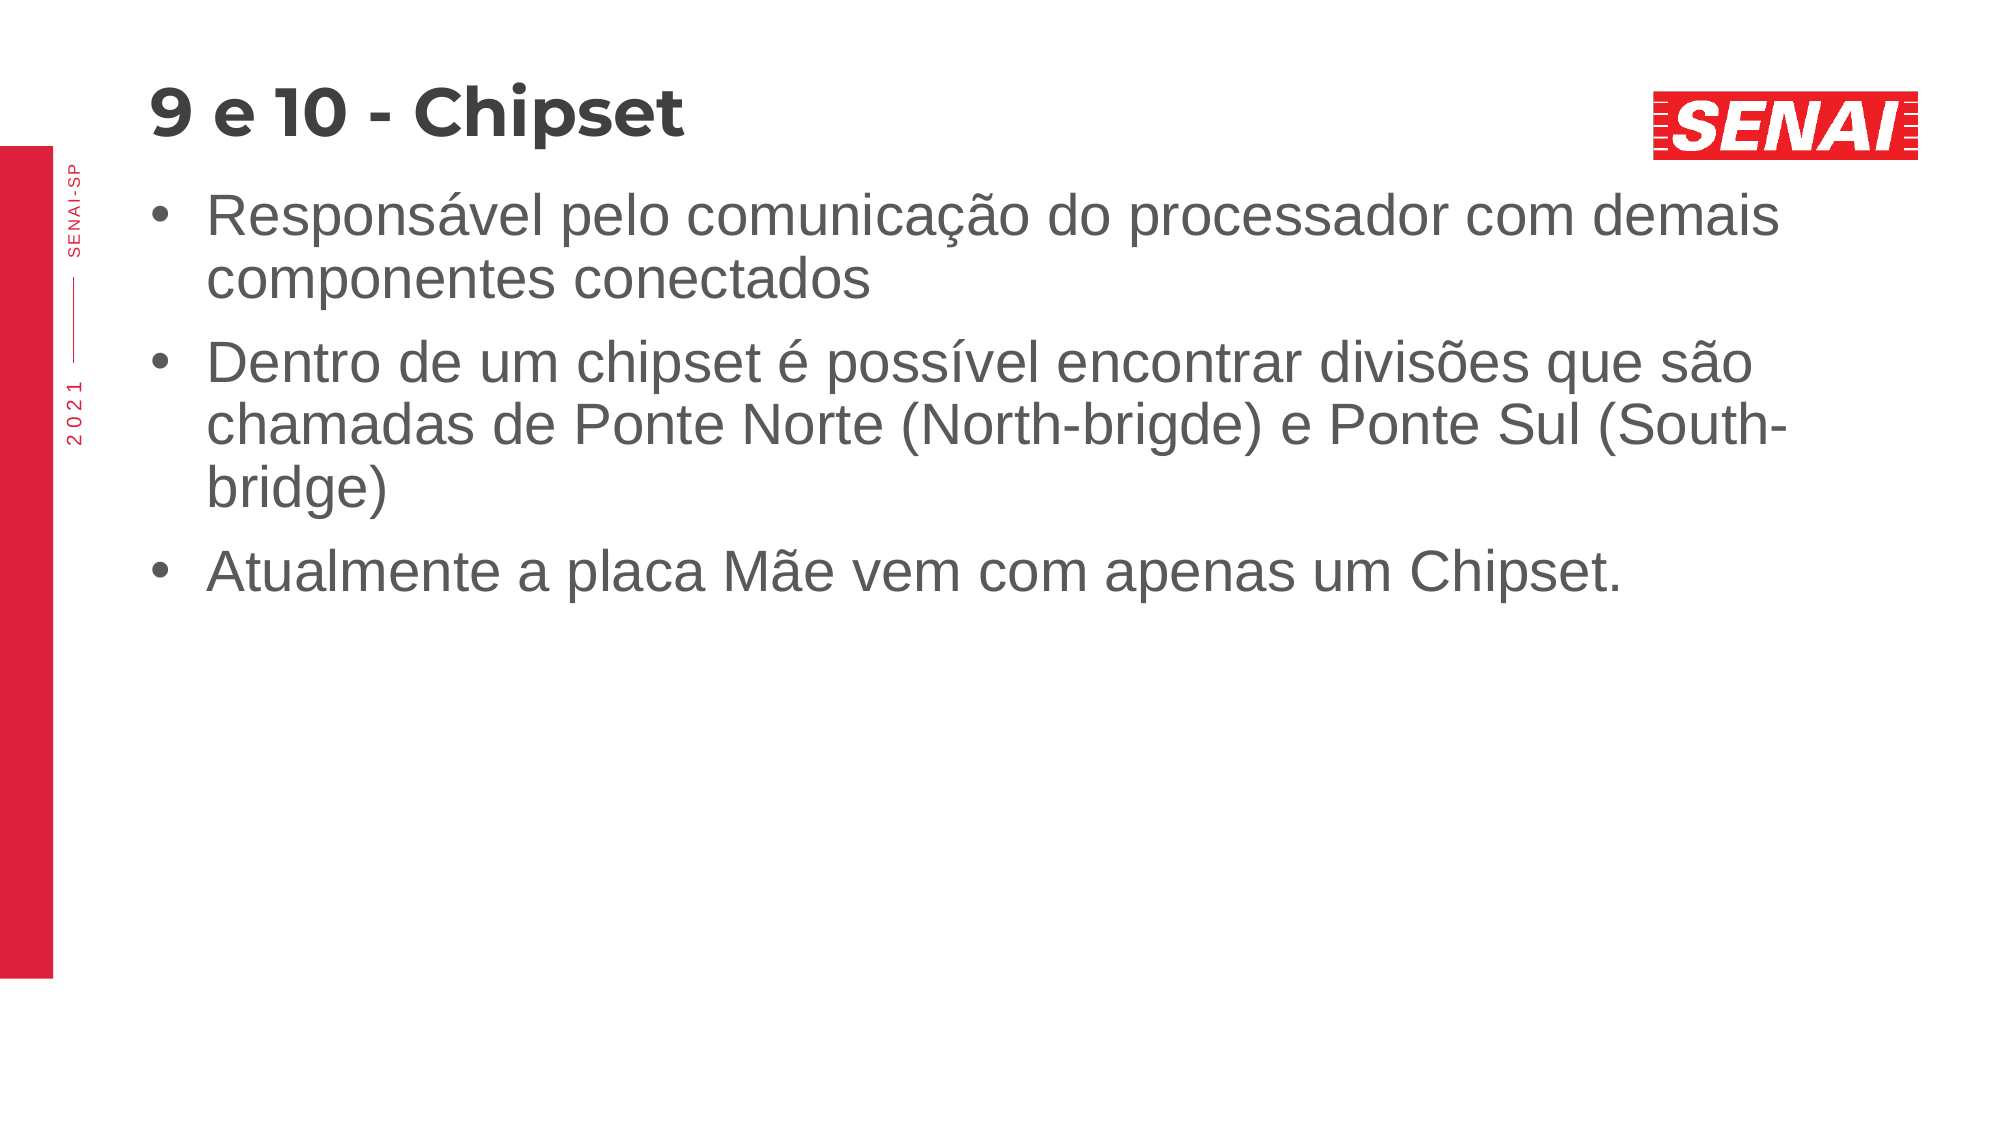

# 9 e 10 - Chipset
Responsável pelo comunicação do processador com demais componentes conectados
Dentro de um chipset é possível encontrar divisões que são chamadas de Ponte Norte (North-brigde) e Ponte Sul (South-bridge)
Atualmente a placa Mãe vem com apenas um Chipset.